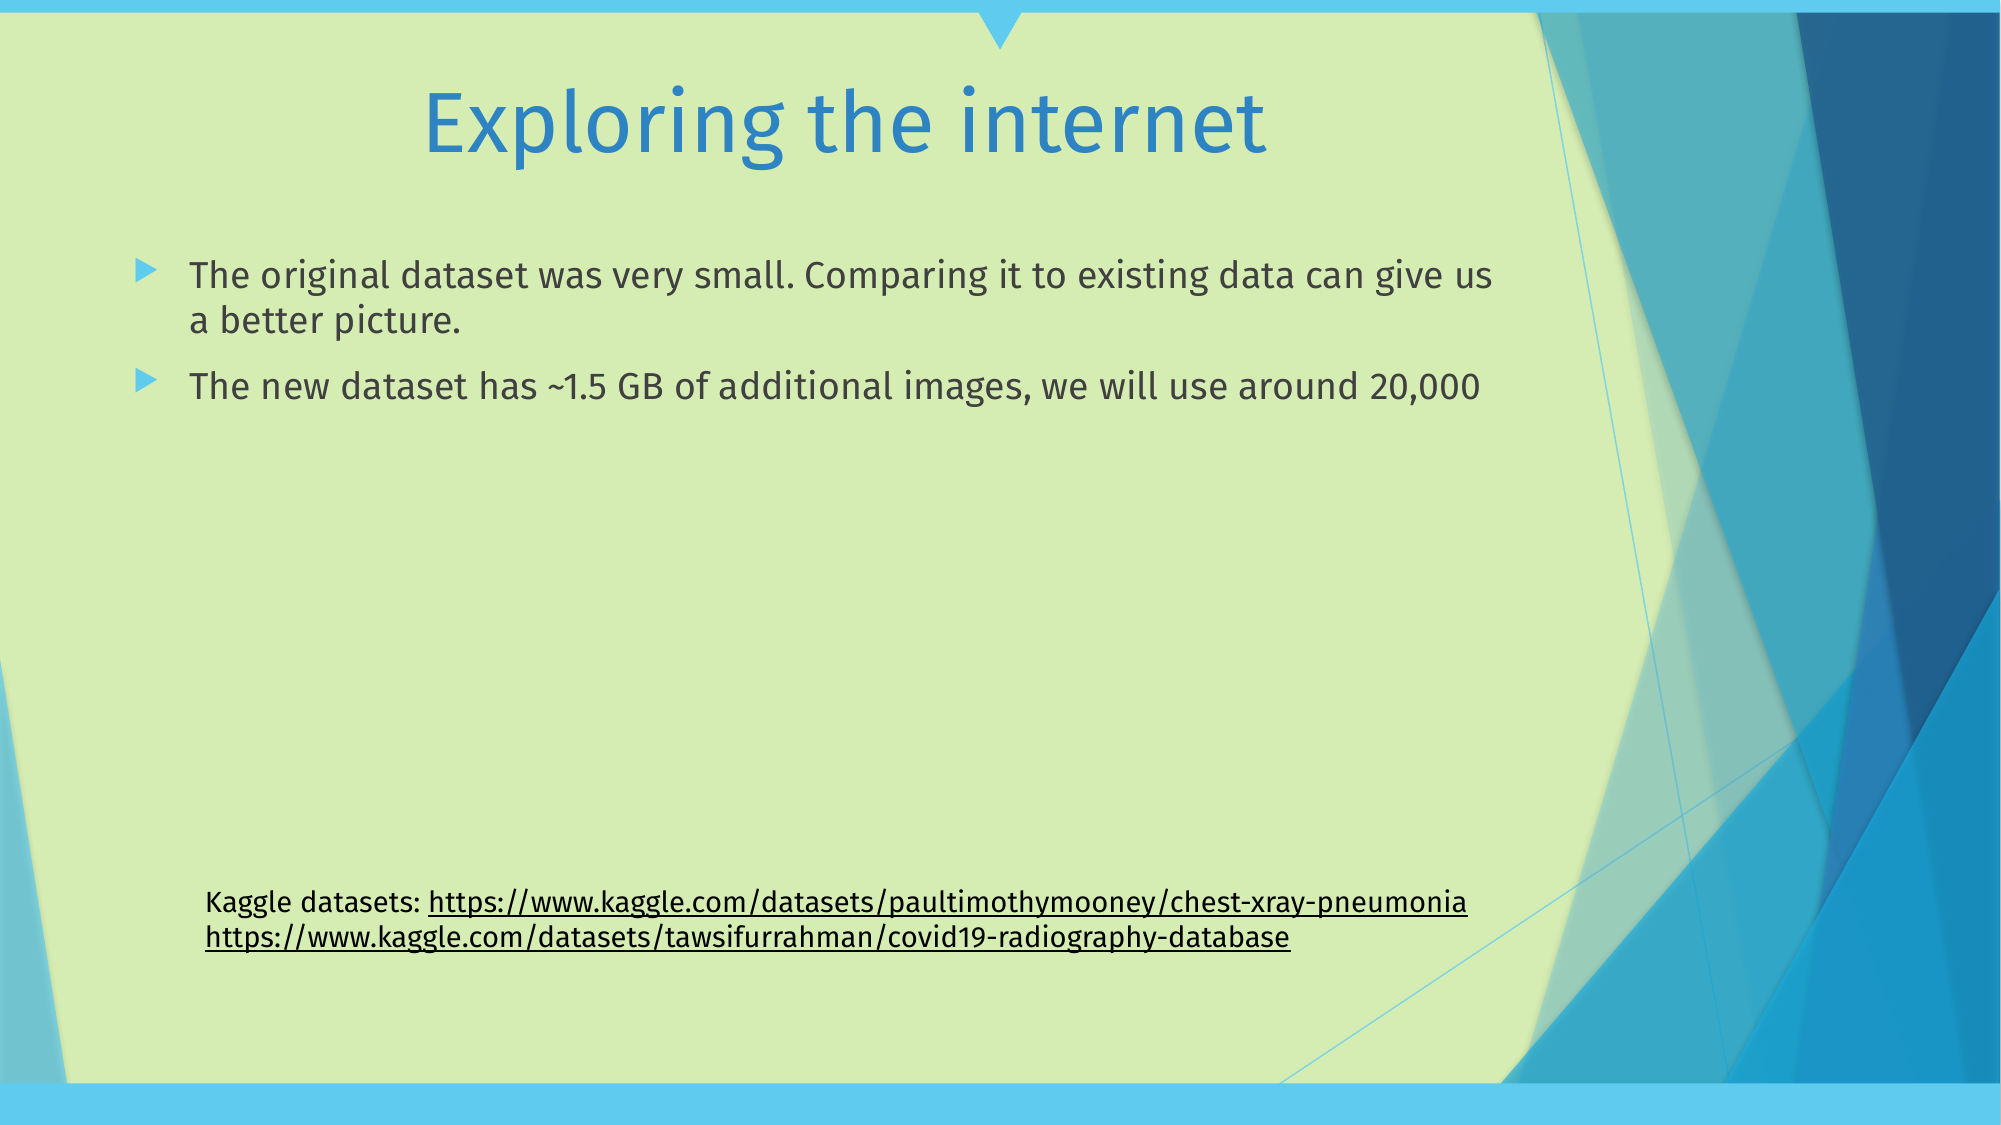

Exploring the internet
The original dataset was very small. Comparing it to existing data can give us a better picture.
The new dataset has ~1.5 GB of additional images, we will use around 20,000
Kaggle datasets: https://www.kaggle.com/datasets/paultimothymooney/chest-xray-pneumonia
https://www.kaggle.com/datasets/tawsifurrahman/covid19-radiography-database